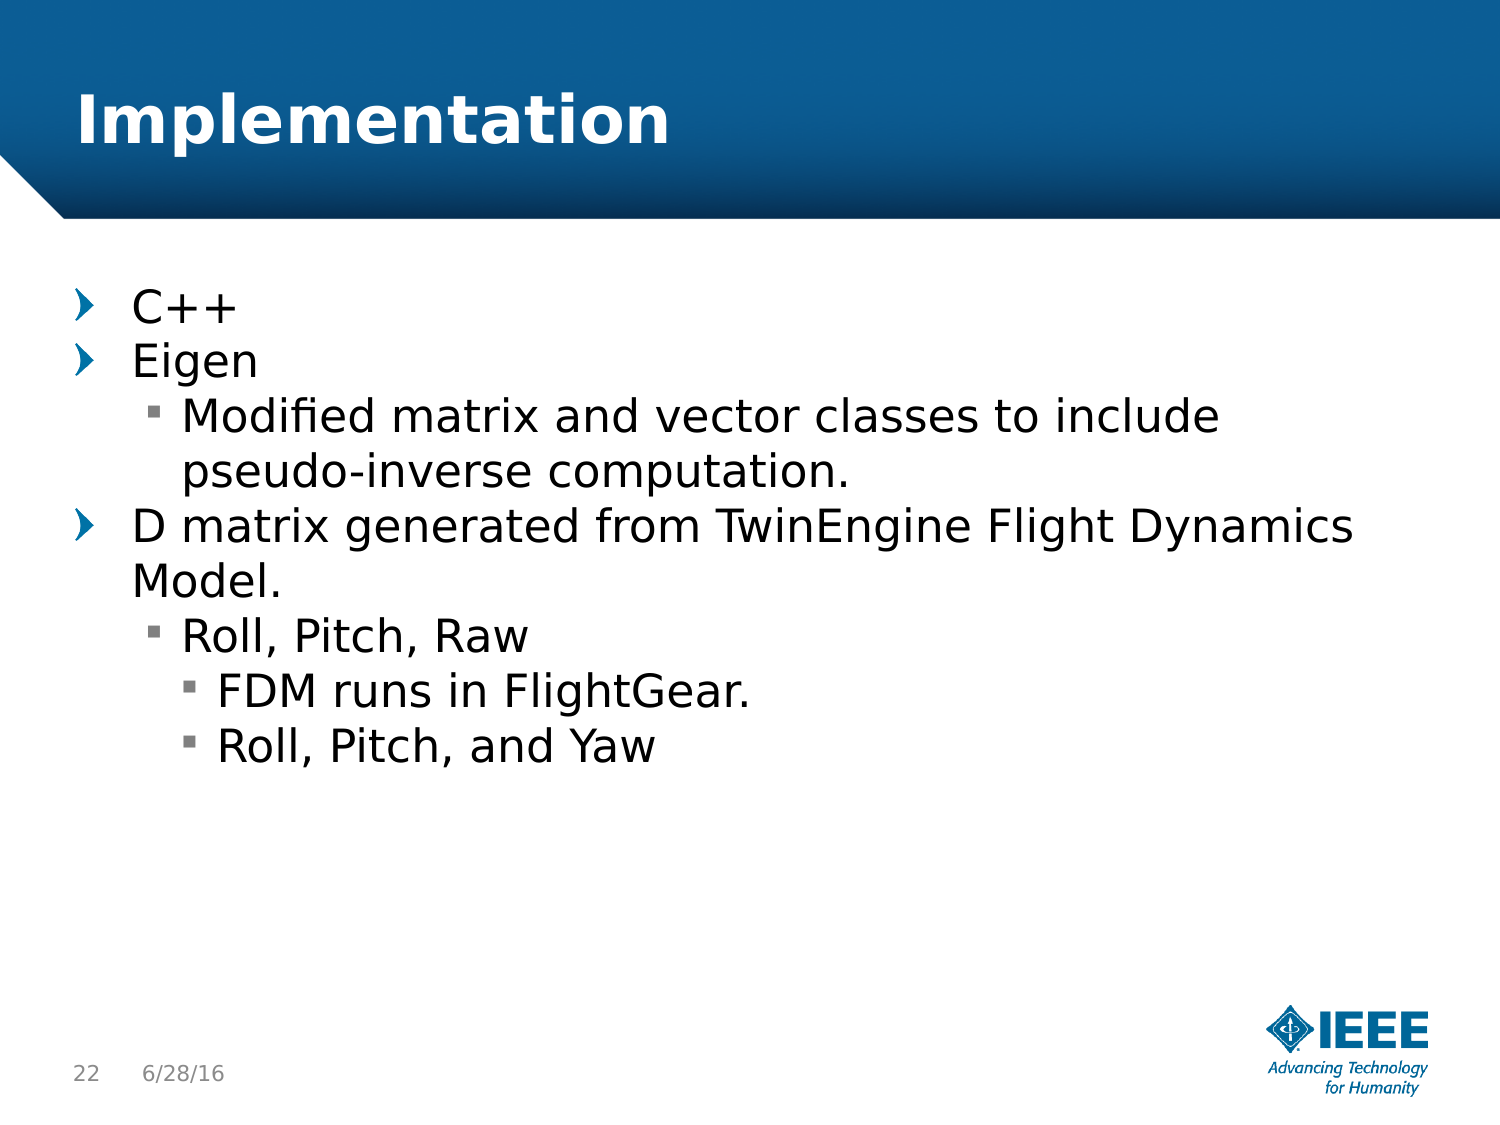

Implementation
C++
Eigen
Modified matrix and vector classes to include pseudo-inverse computation.
D matrix generated from TwinEngine Flight Dynamics Model.
Roll, Pitch, Raw
FDM runs in FlightGear.
Roll, Pitch, and Yaw

22
6/28/16